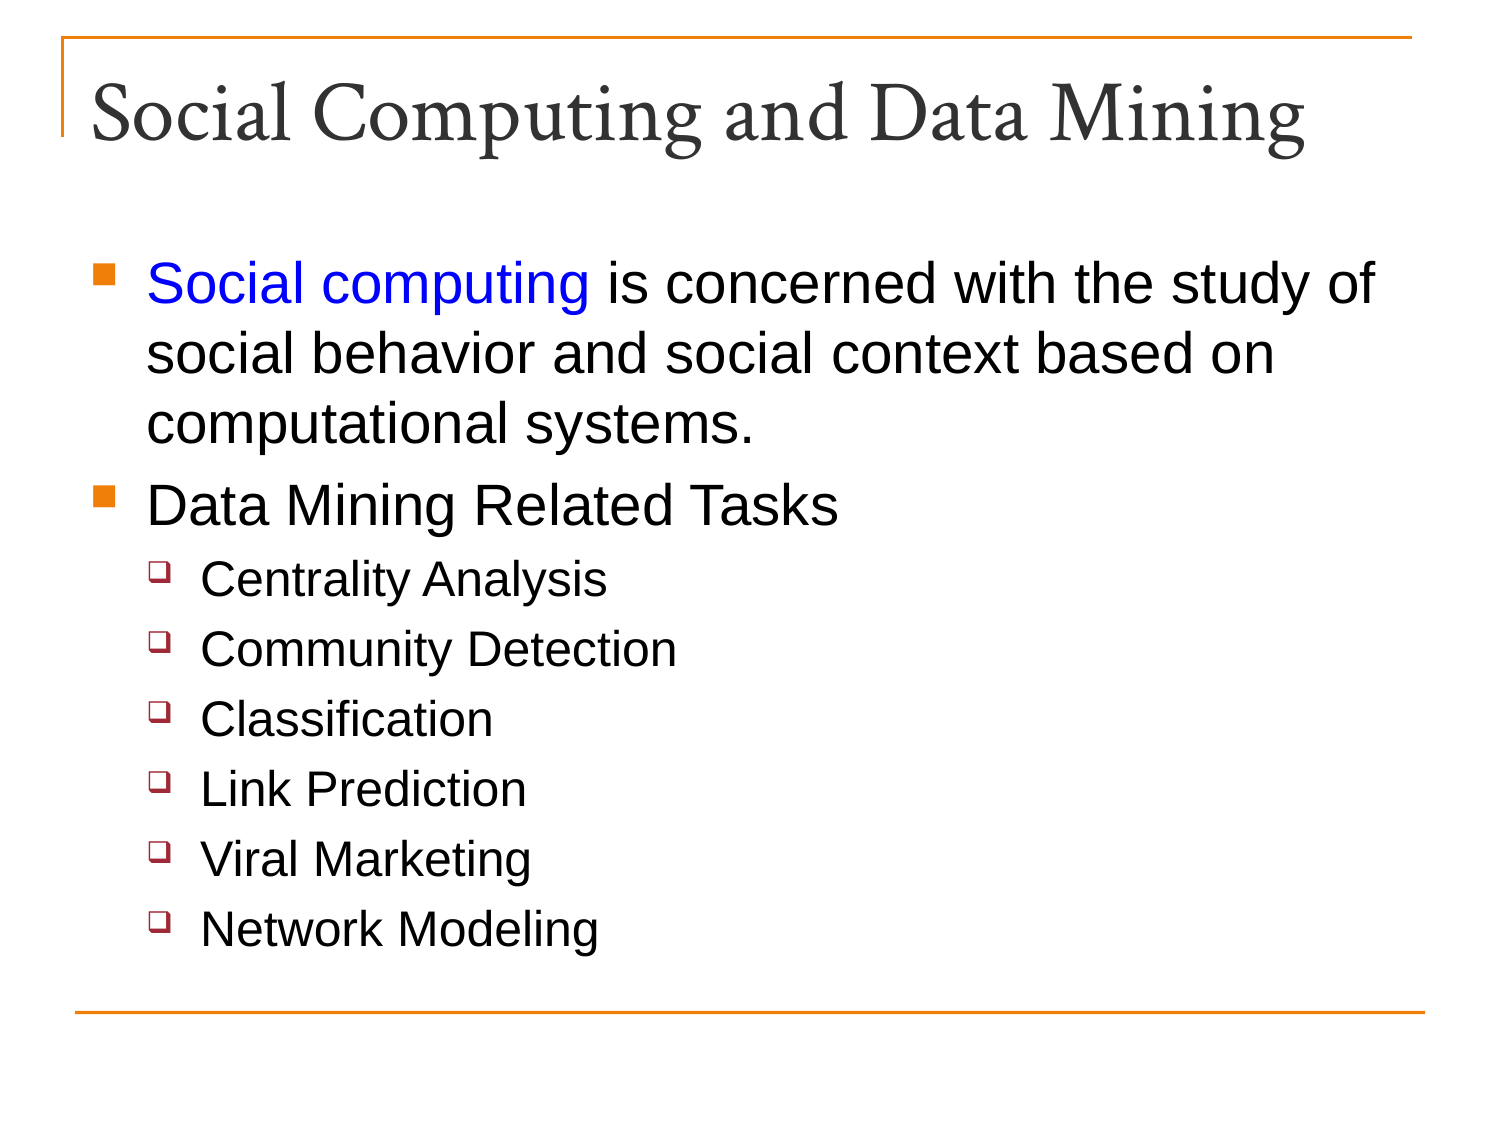

# Social Computing and Data Mining
Social computing is concerned with the study of social behavior and social context based on computational systems.
Data Mining Related Tasks
Centrality Analysis
Community Detection
Classification
Link Prediction
Viral Marketing
Network Modeling